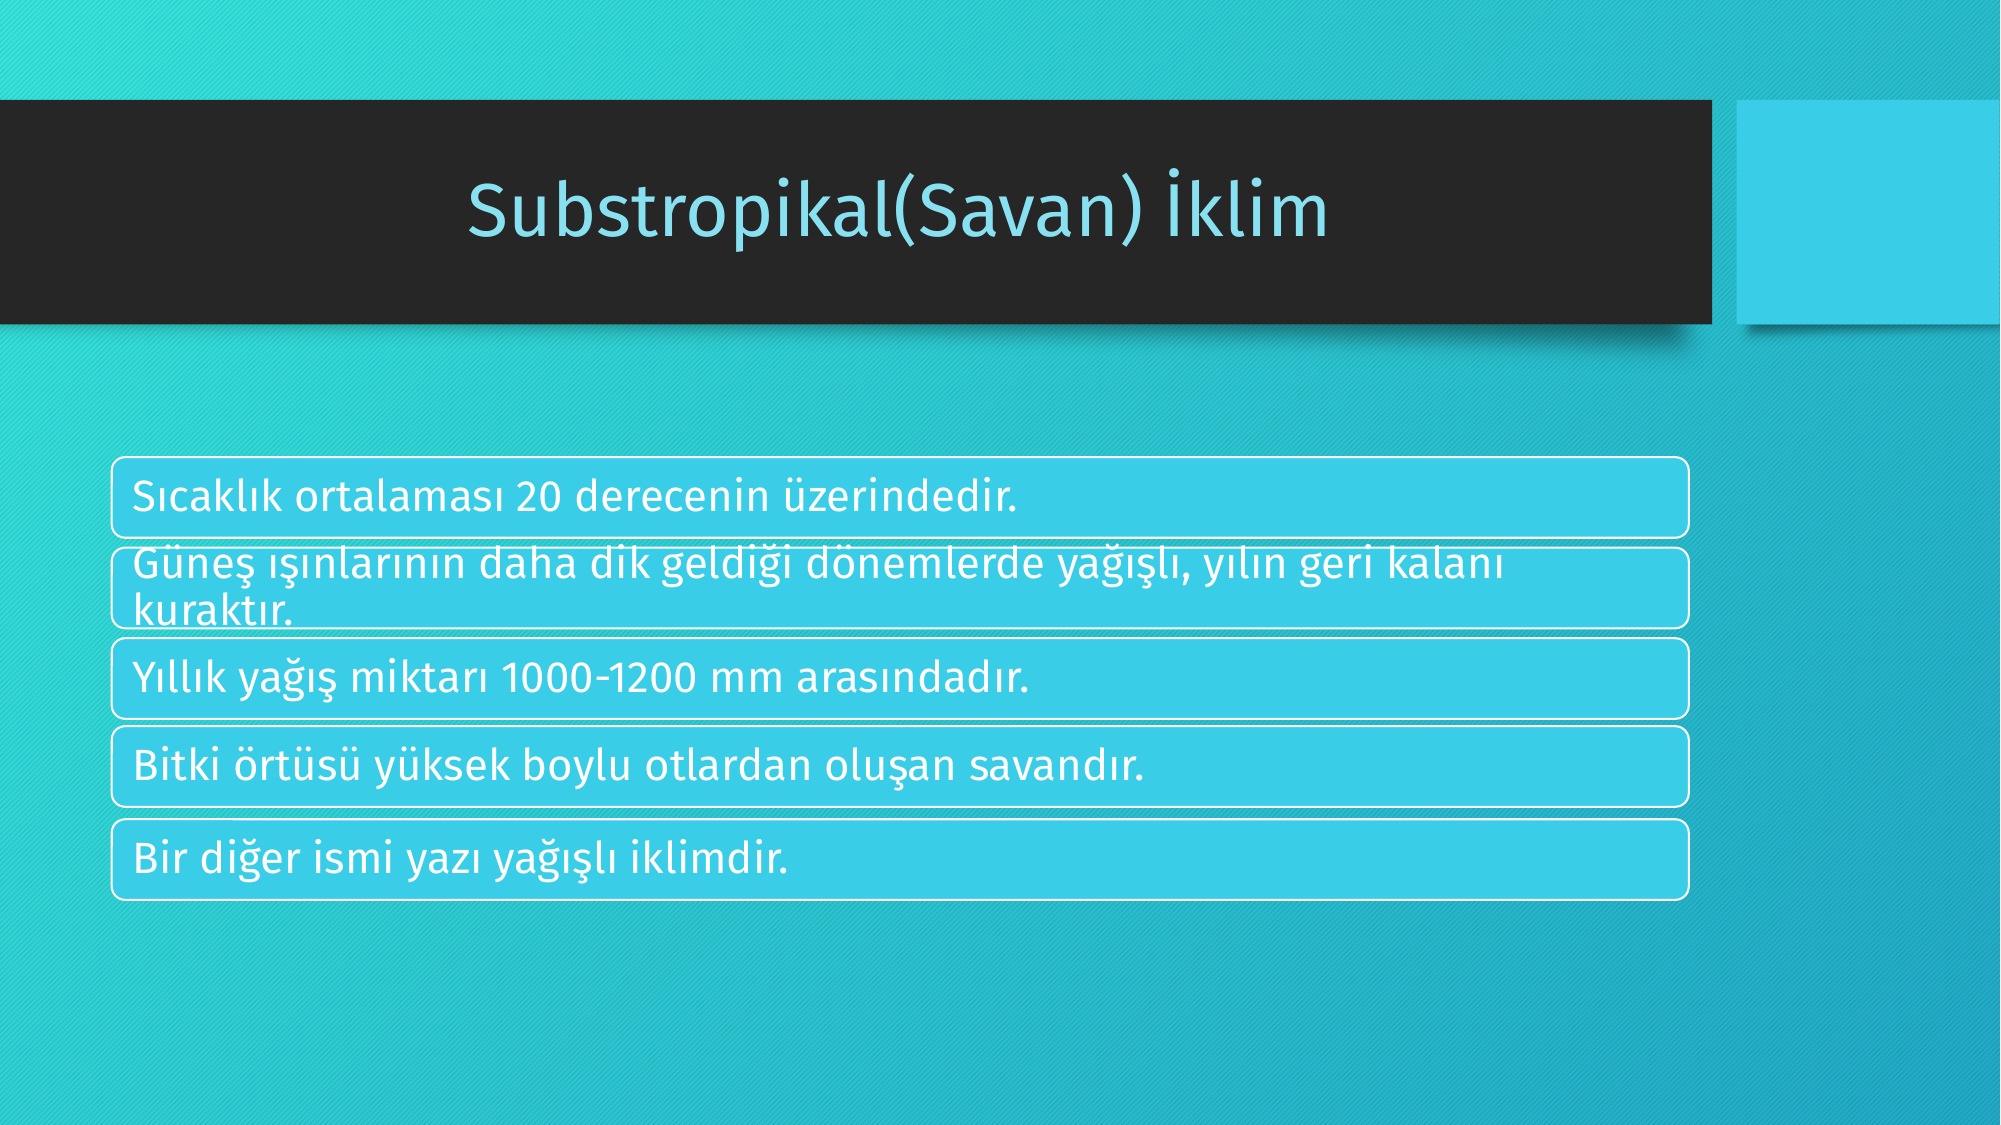

# Substropikal(Savan) İklim
Sıcaklık ortalaması 20 derecenin üzerindedir.
Güneş ışınlarının daha dik geldiği dönemlerde yağışlı, yılın geri kalanı kuraktır.
Yıllık yağış miktarı 1000-1200 mm arasındadır.
Bitki örtüsü yüksek boylu otlardan oluşan savandır.
Bir diğer ismi yazı yağışlı iklimdir.